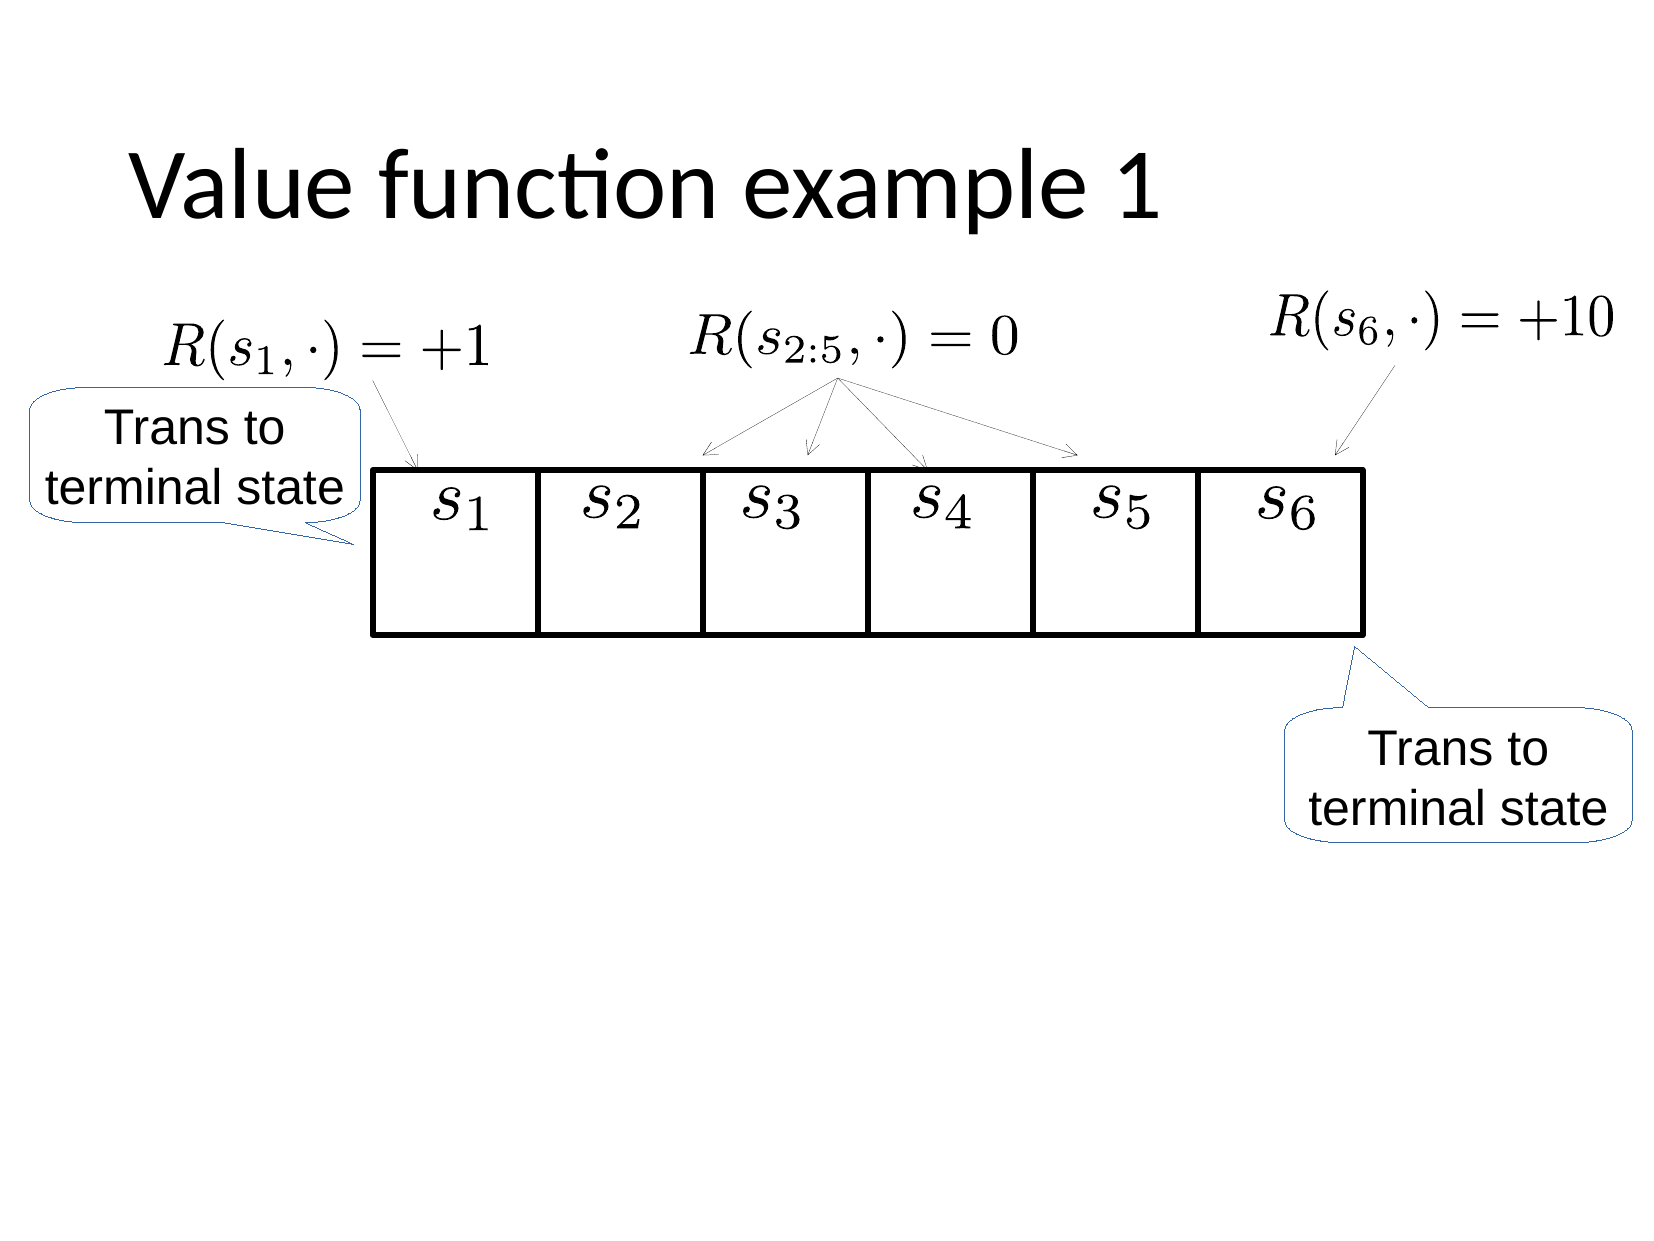

# Value function example 1

Trans to
terminal state

Trans to
terminal state